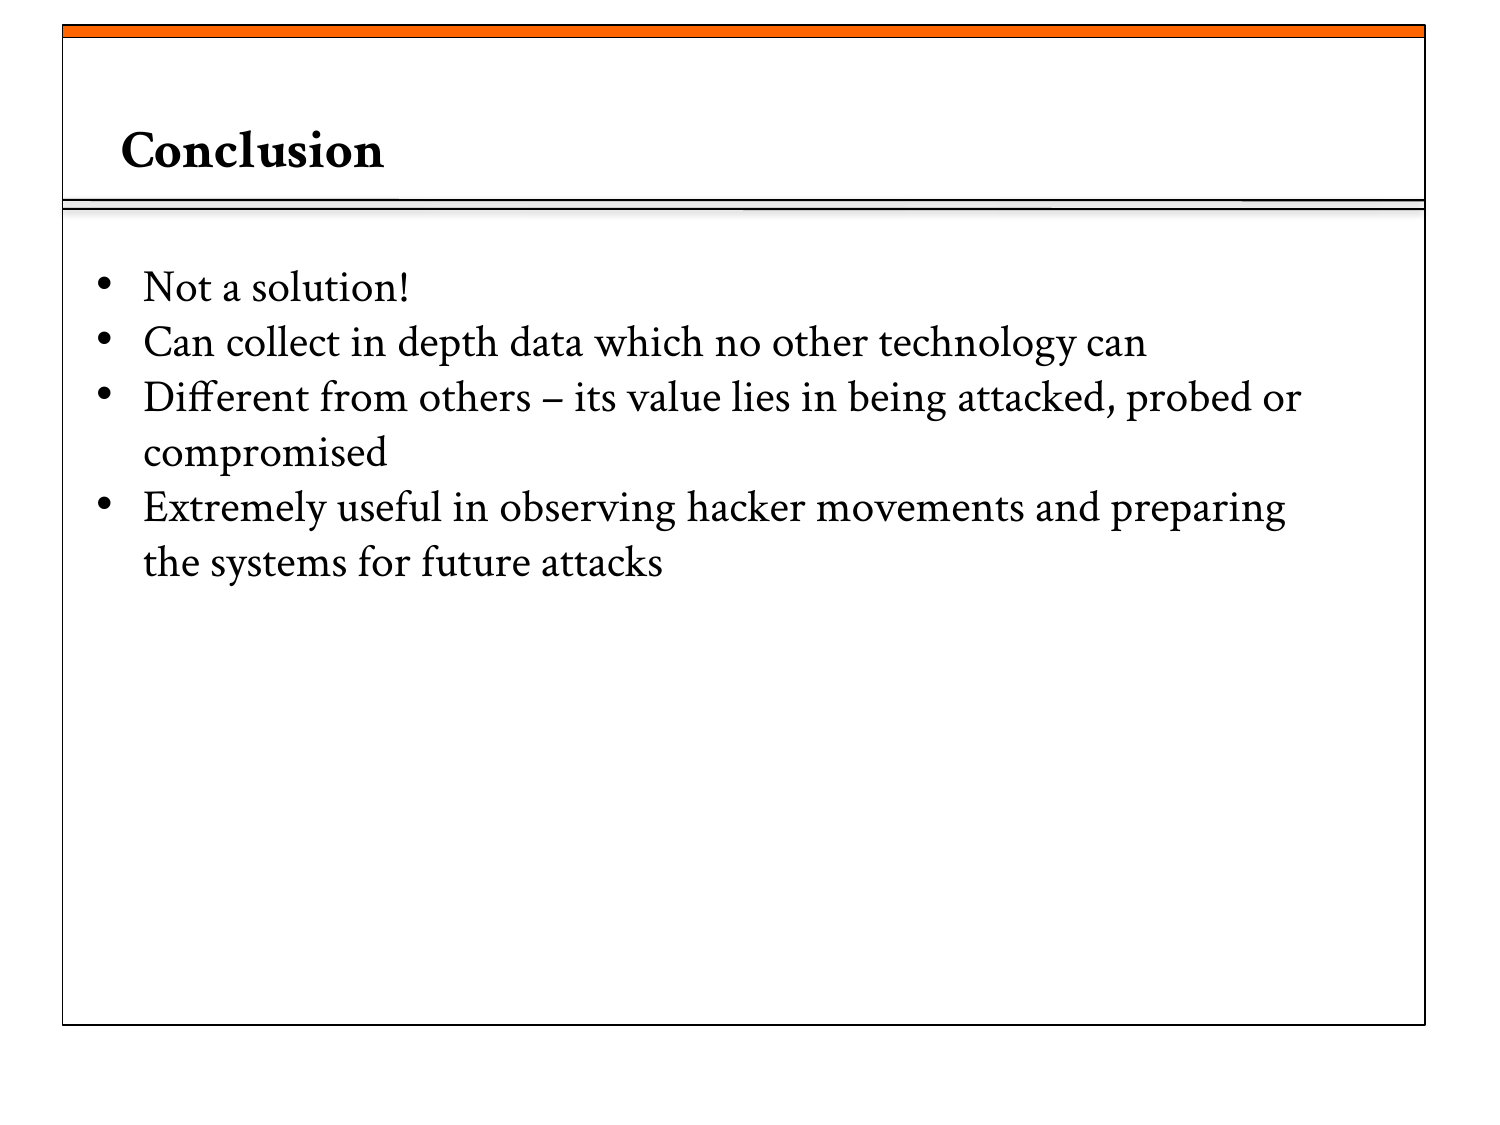

Conclusion
Not a solution!
Can collect in depth data which no other technology can
Different from others – its value lies in being attacked, probed or compromised
Extremely useful in observing hacker movements and preparing the systems for future attacks